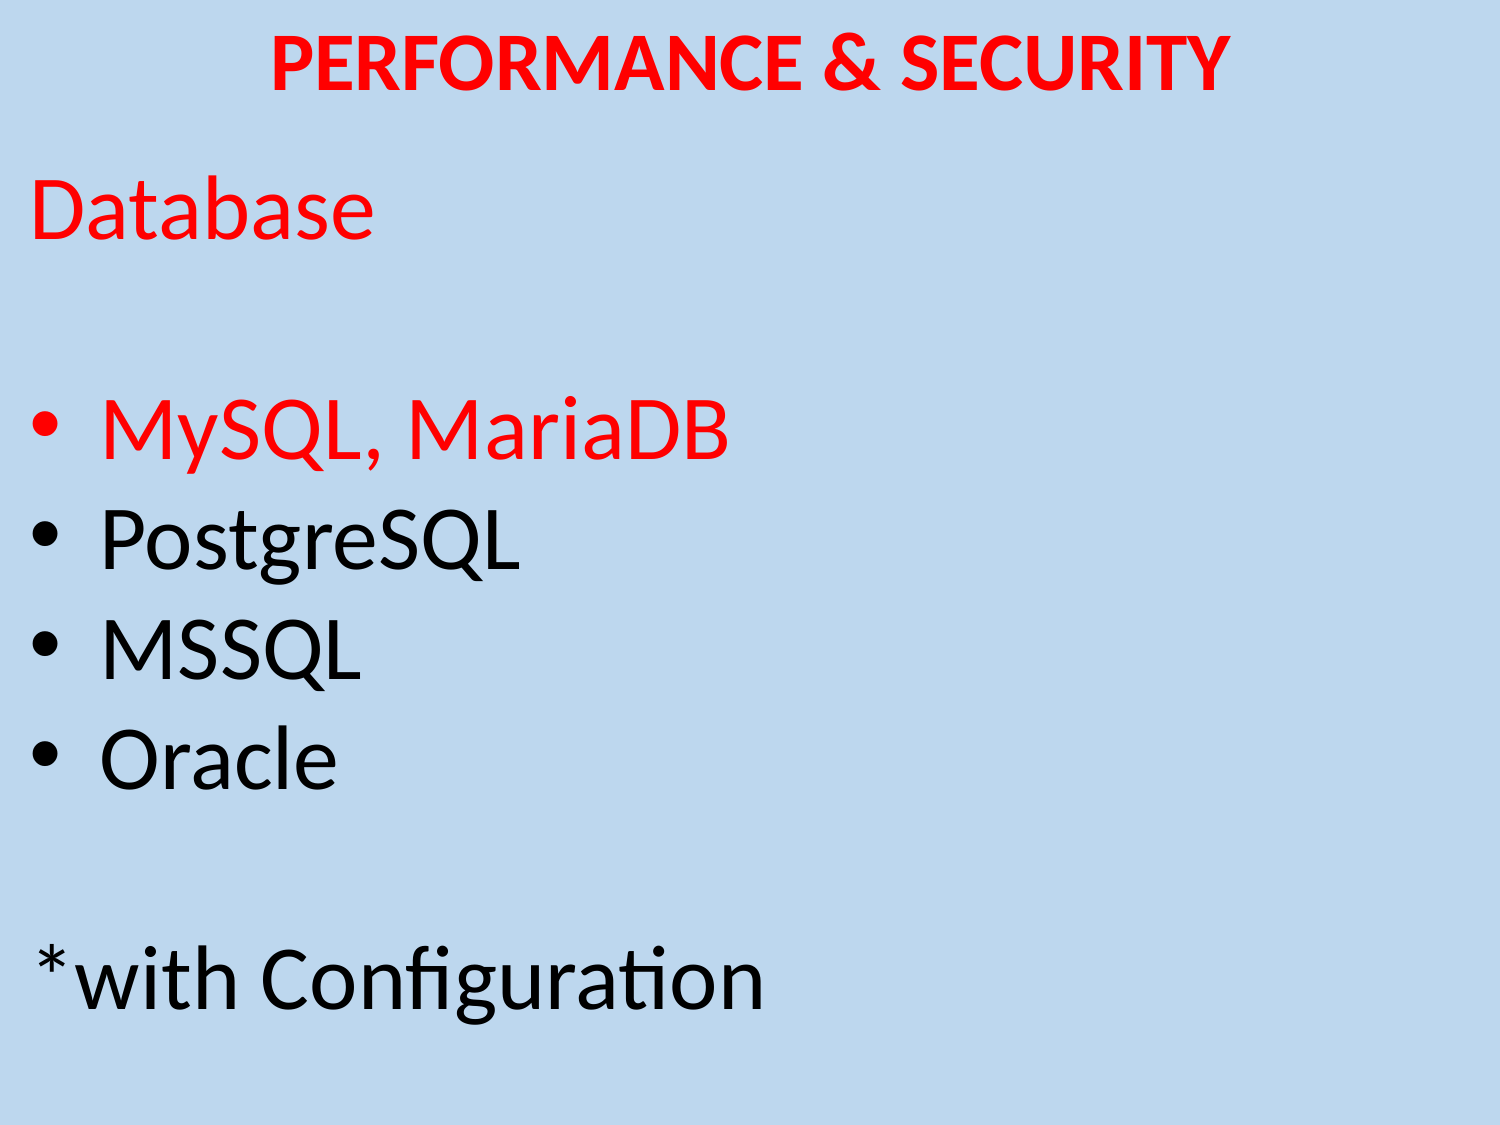

PERFORMANCE & SECURITY
Database

MySQL, MariaDB
PostgreSQL
MSSQL
Oracle

*with Configuration